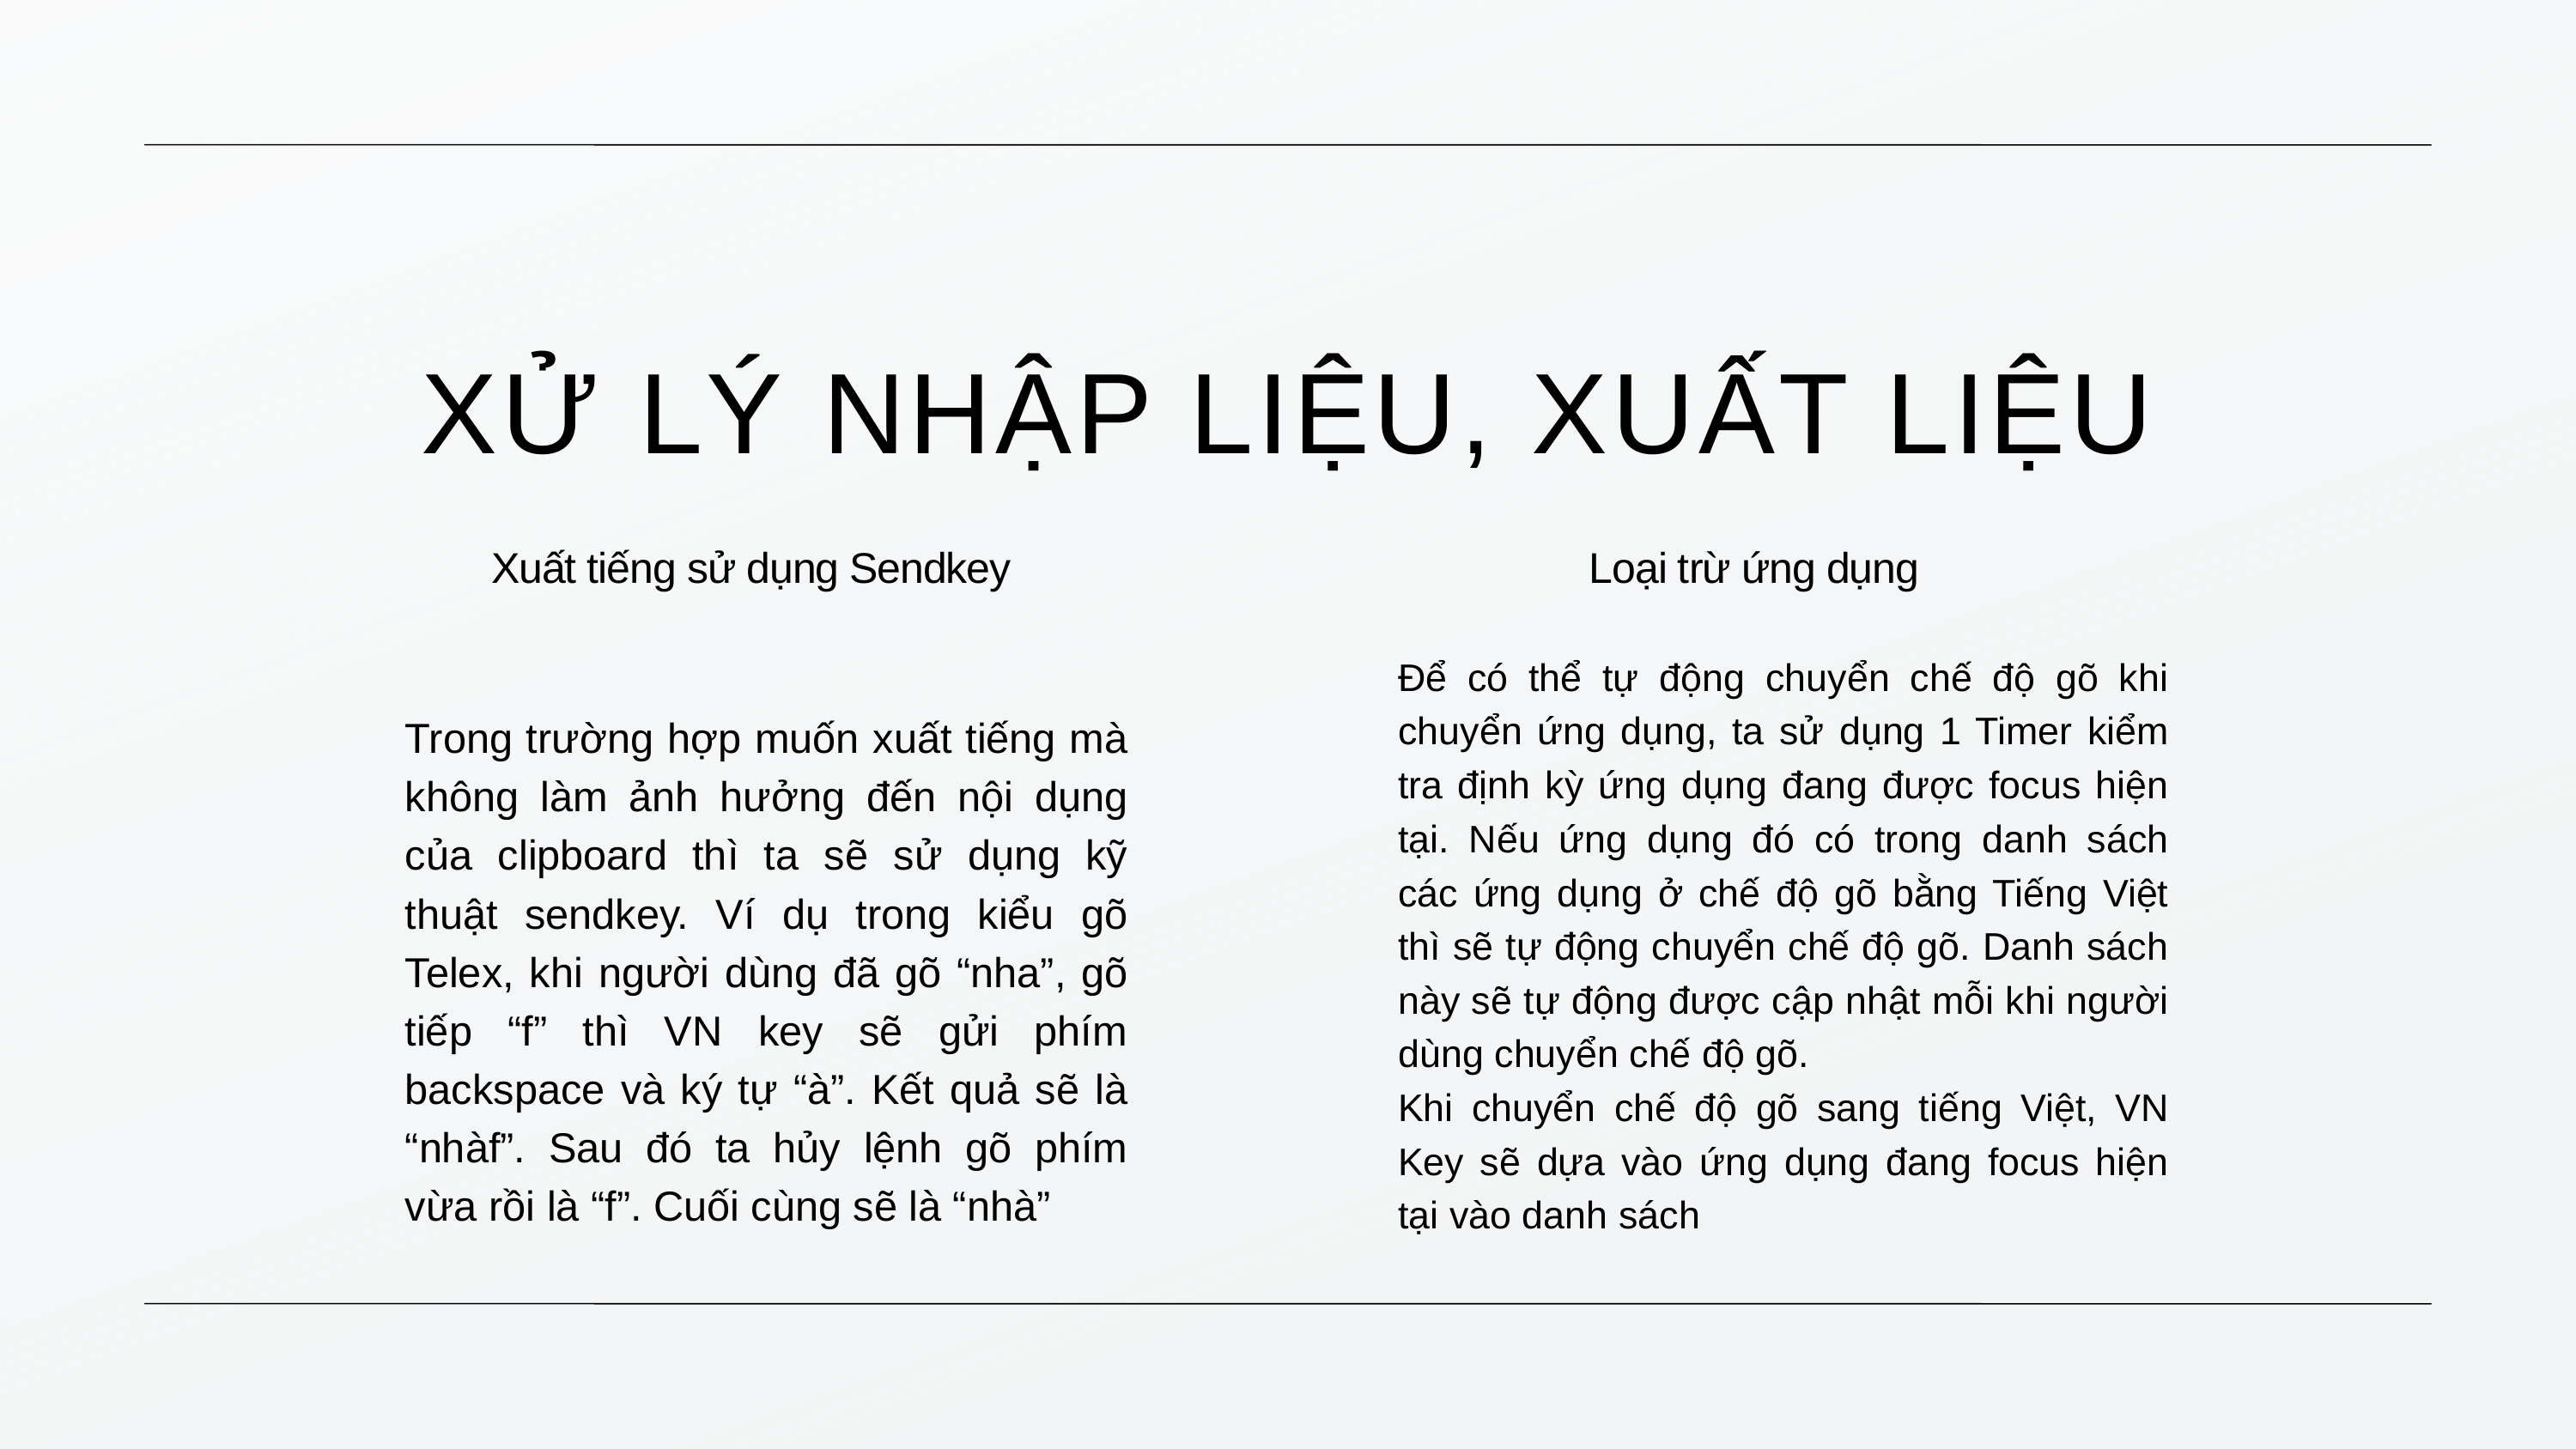

XỬ LÝ NHẬP LIỆU, XUẤT LIỆU
Xuất tiếng sử dụng Sendkey
Loại trừ ứng dụng
Để có thể tự động chuyển chế độ gõ khi chuyển ứng dụng, ta sử dụng 1 Timer kiểm tra định kỳ ứng dụng đang được focus hiện tại. Nếu ứng dụng đó có trong danh sách các ứng dụng ở chế độ gõ bằng Tiếng Việt thì sẽ tự động chuyển chế độ gõ. Danh sách này sẽ tự động được cập nhật mỗi khi người dùng chuyển chế độ gõ.
Khi chuyển chế độ gõ sang tiếng Việt, VN Key sẽ dựa vào ứng dụng đang focus hiện tại vào danh sách

Trong trường hợp muốn xuất tiếng mà không làm ảnh hưởng đến nội dụng của clipboard thì ta sẽ sử dụng kỹ thuật sendkey. Ví dụ trong kiểu gõ Telex, khi người dùng đã gõ “nha”, gõ tiếp “f” thì VN key sẽ gửi phím backspace và ký tự “à”. Kết quả sẽ là “nhàf”. Sau đó ta hủy lệnh gõ phím vừa rồi là “f”. Cuối cùng sẽ là “nhà”